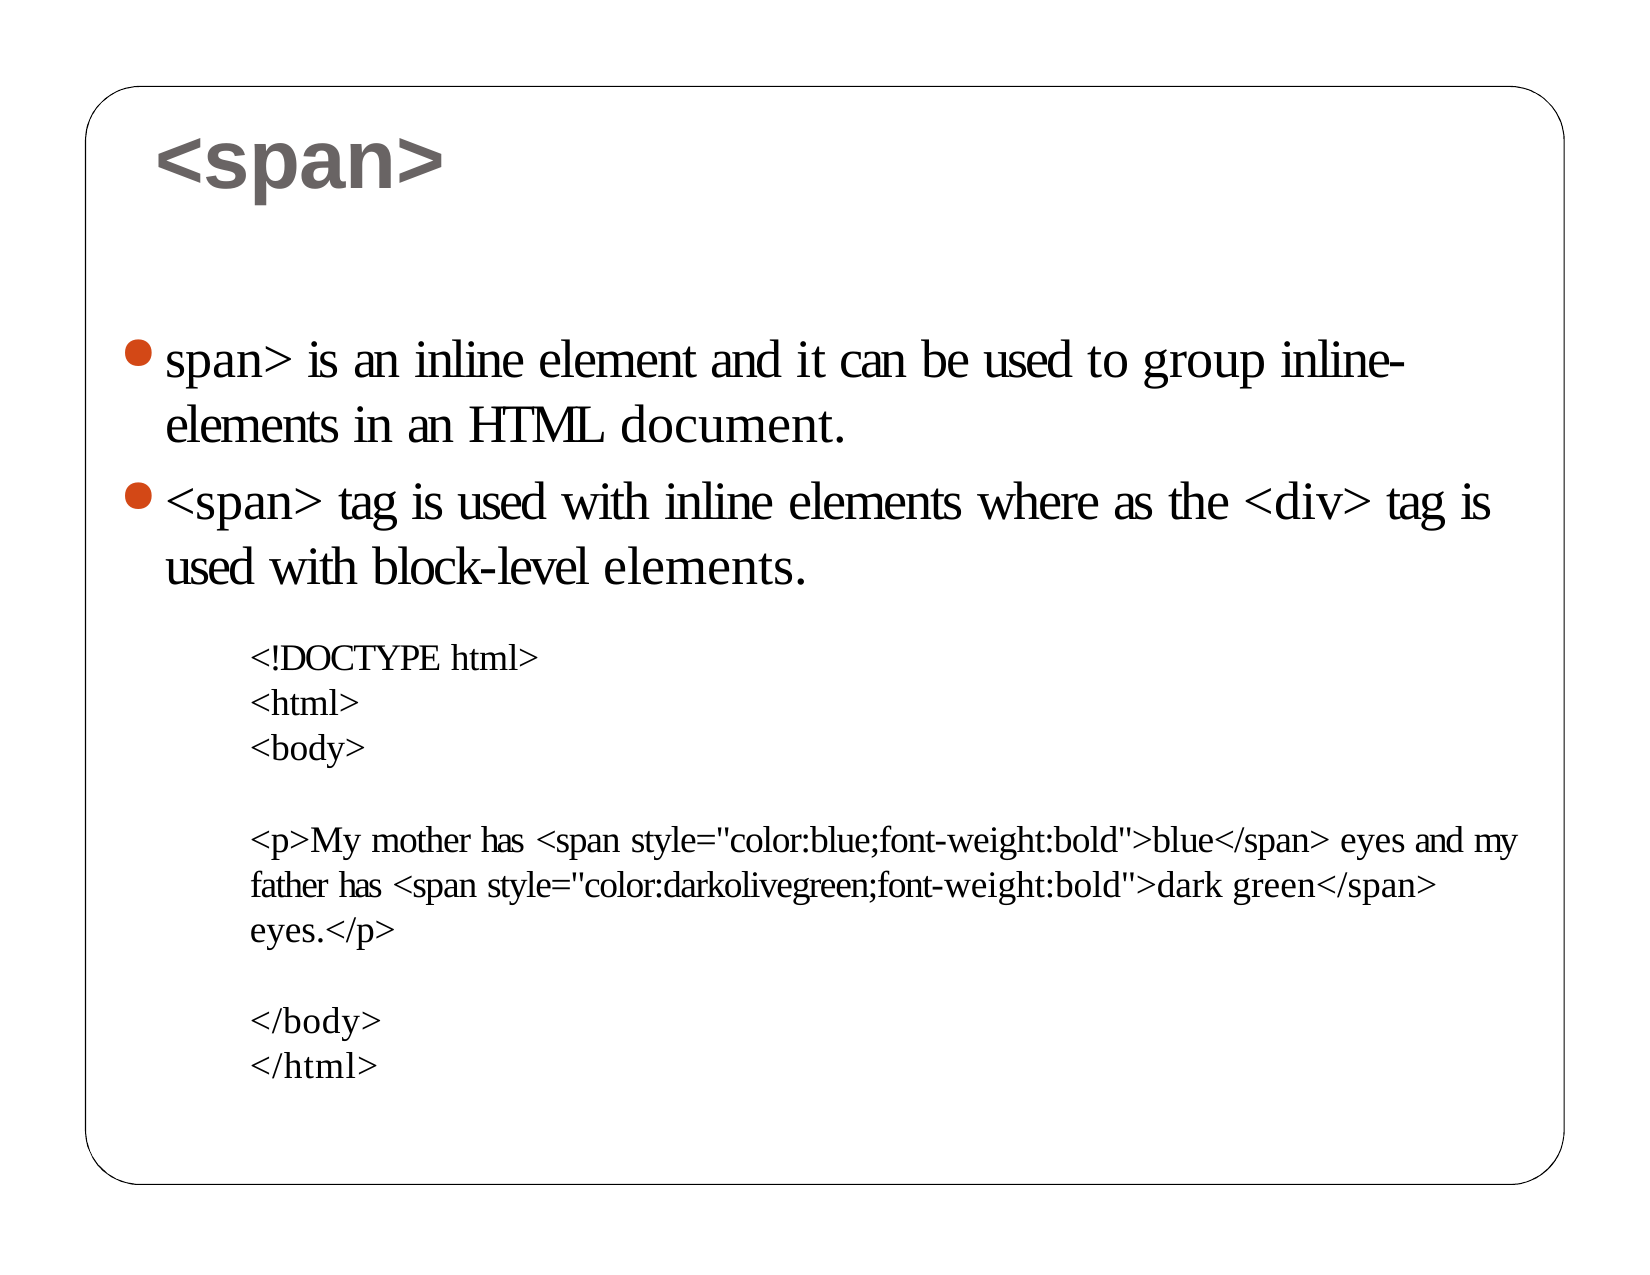

# <span>
span> is an inline element and it can be used to group inline-elements in an HTML document.
<span> tag is used with inline elements where as the <div> tag is used with block-level elements.
<!DOCTYPE html>
<html>
<body>

<p>My mother has <span style="color:blue;font-weight:bold">blue</span> eyes and my father has <span style="color:darkolivegreen;font-weight:bold">dark green</span> eyes.</p>

</body>
</html>
71
82